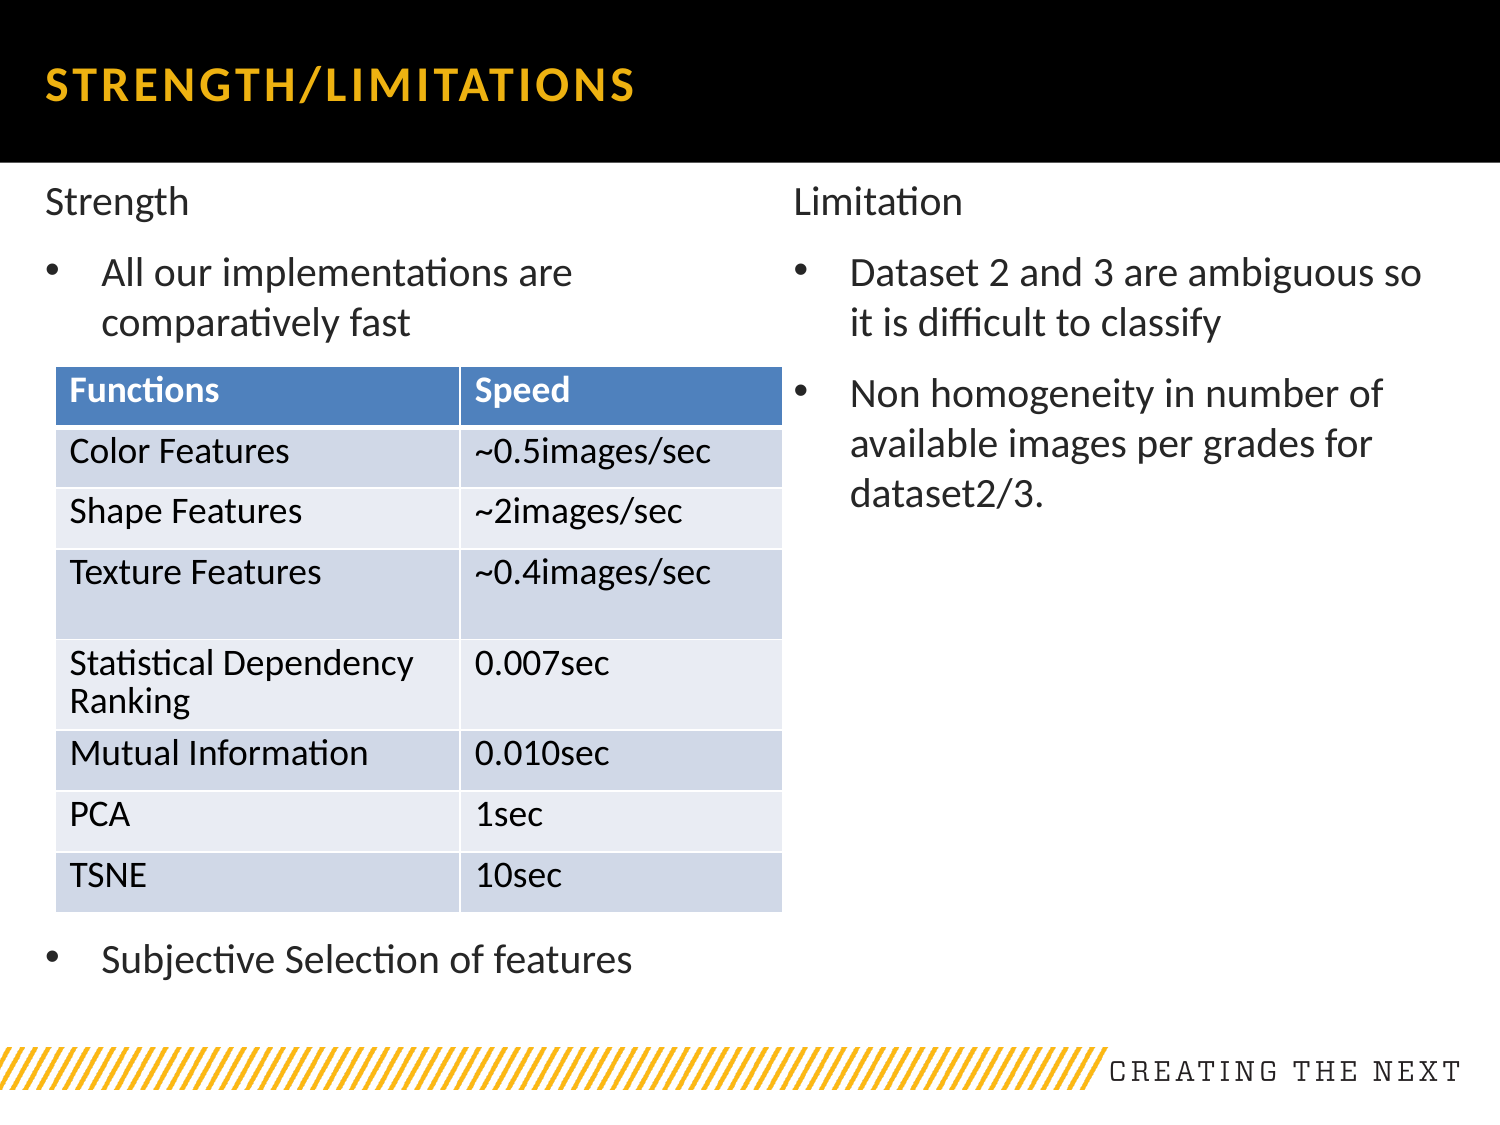

# Strength/Limitations
Strength
All our implementations are comparatively fast

Subjective Selection of features
Limitation
Dataset 2 and 3 are ambiguous so it is difficult to classify
Non homogeneity in number of available images per grades for dataset2/3.

| Functions | Speed |
| --- | --- |
| Color Features | ~0.5images/sec |
| Shape Features | ~2images/sec |
| Texture Features | ~0.4images/sec |
| Statistical Dependency Ranking | 0.007sec |
| Mutual Information | 0.010sec |
| PCA | 1sec |
| TSNE | 10sec |